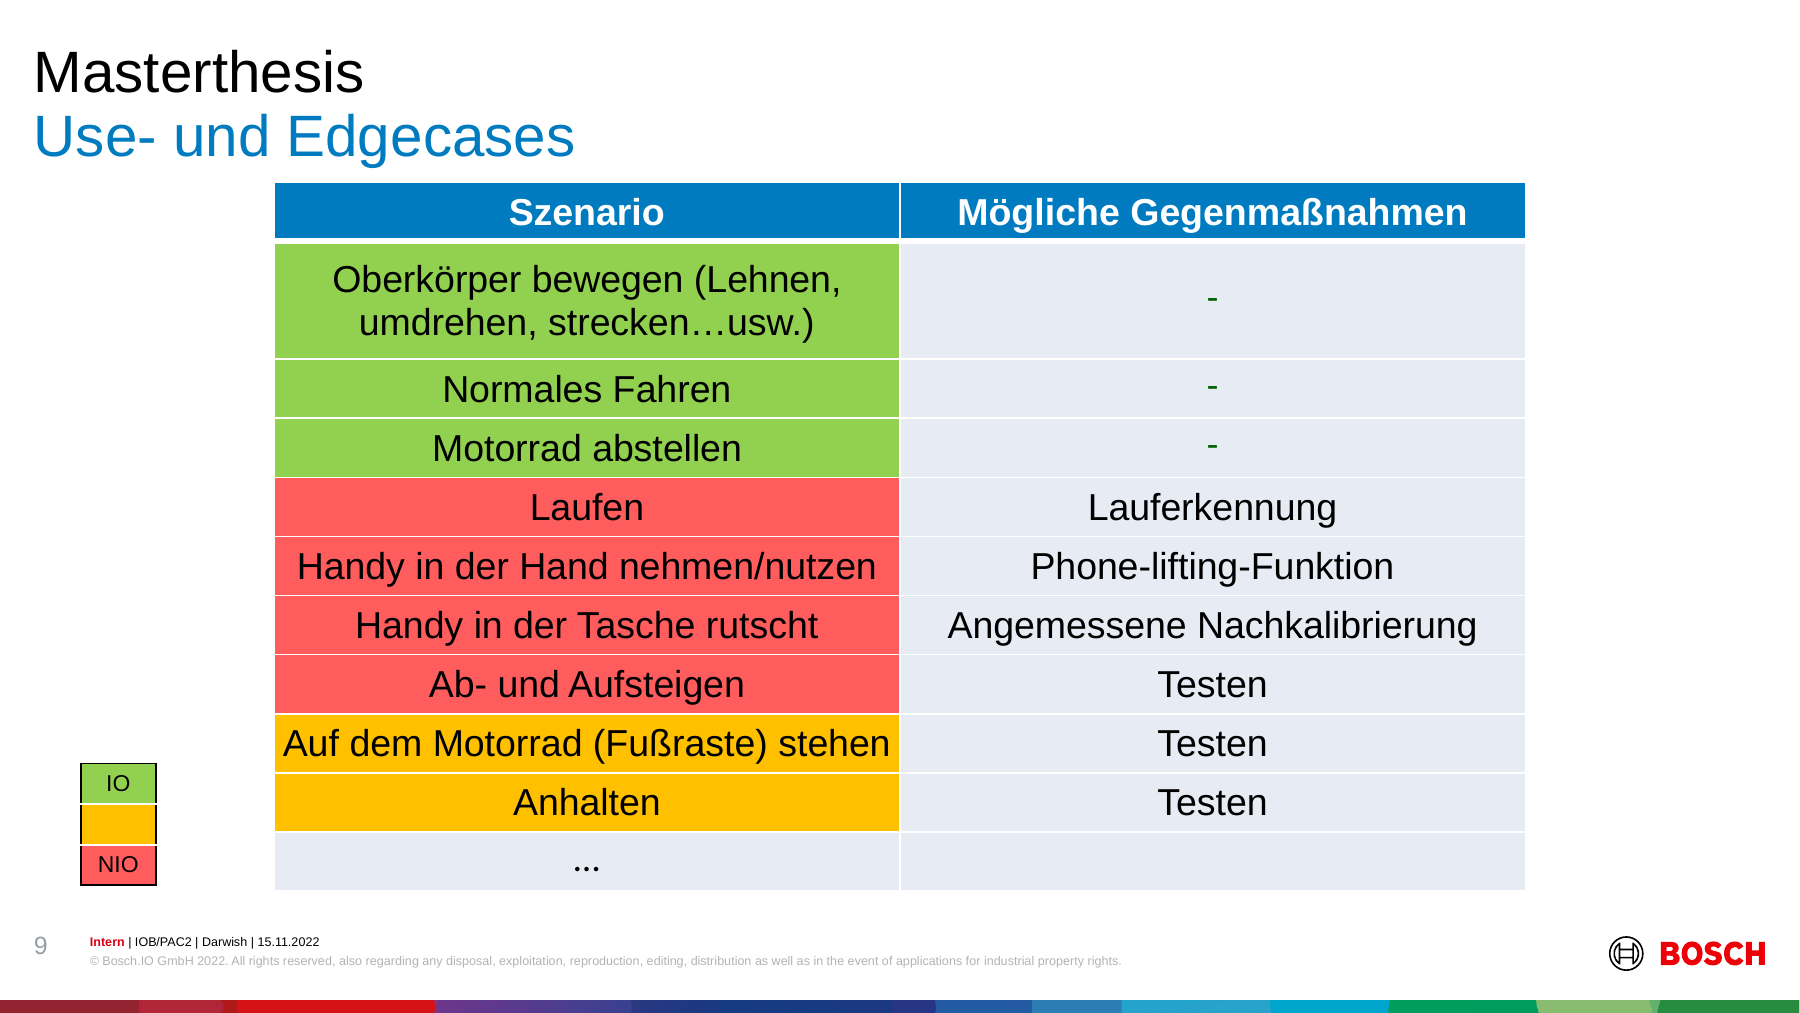

Masterthesis
# Use- und Edgecases
| Szenario | Mögliche Gegenmaßnahmen |
| --- | --- |
| Oberkörper bewegen (Lehnen, umdrehen, strecken…usw.) | - |
| Normales Fahren | - |
| Motorrad abstellen | - |
| Laufen | Lauferkennung |
| Handy in der Hand nehmen/nutzen | Phone-lifting-Funktion |
| Handy in der Tasche rutscht | Angemessene Nachkalibrierung |
| Ab- und Aufsteigen | Testen |
| Auf dem Motorrad (Fußraste) stehen | Testen |
| Anhalten | Testen |
| … |  |
| IO |
| --- |
|  |
| NIO |
9